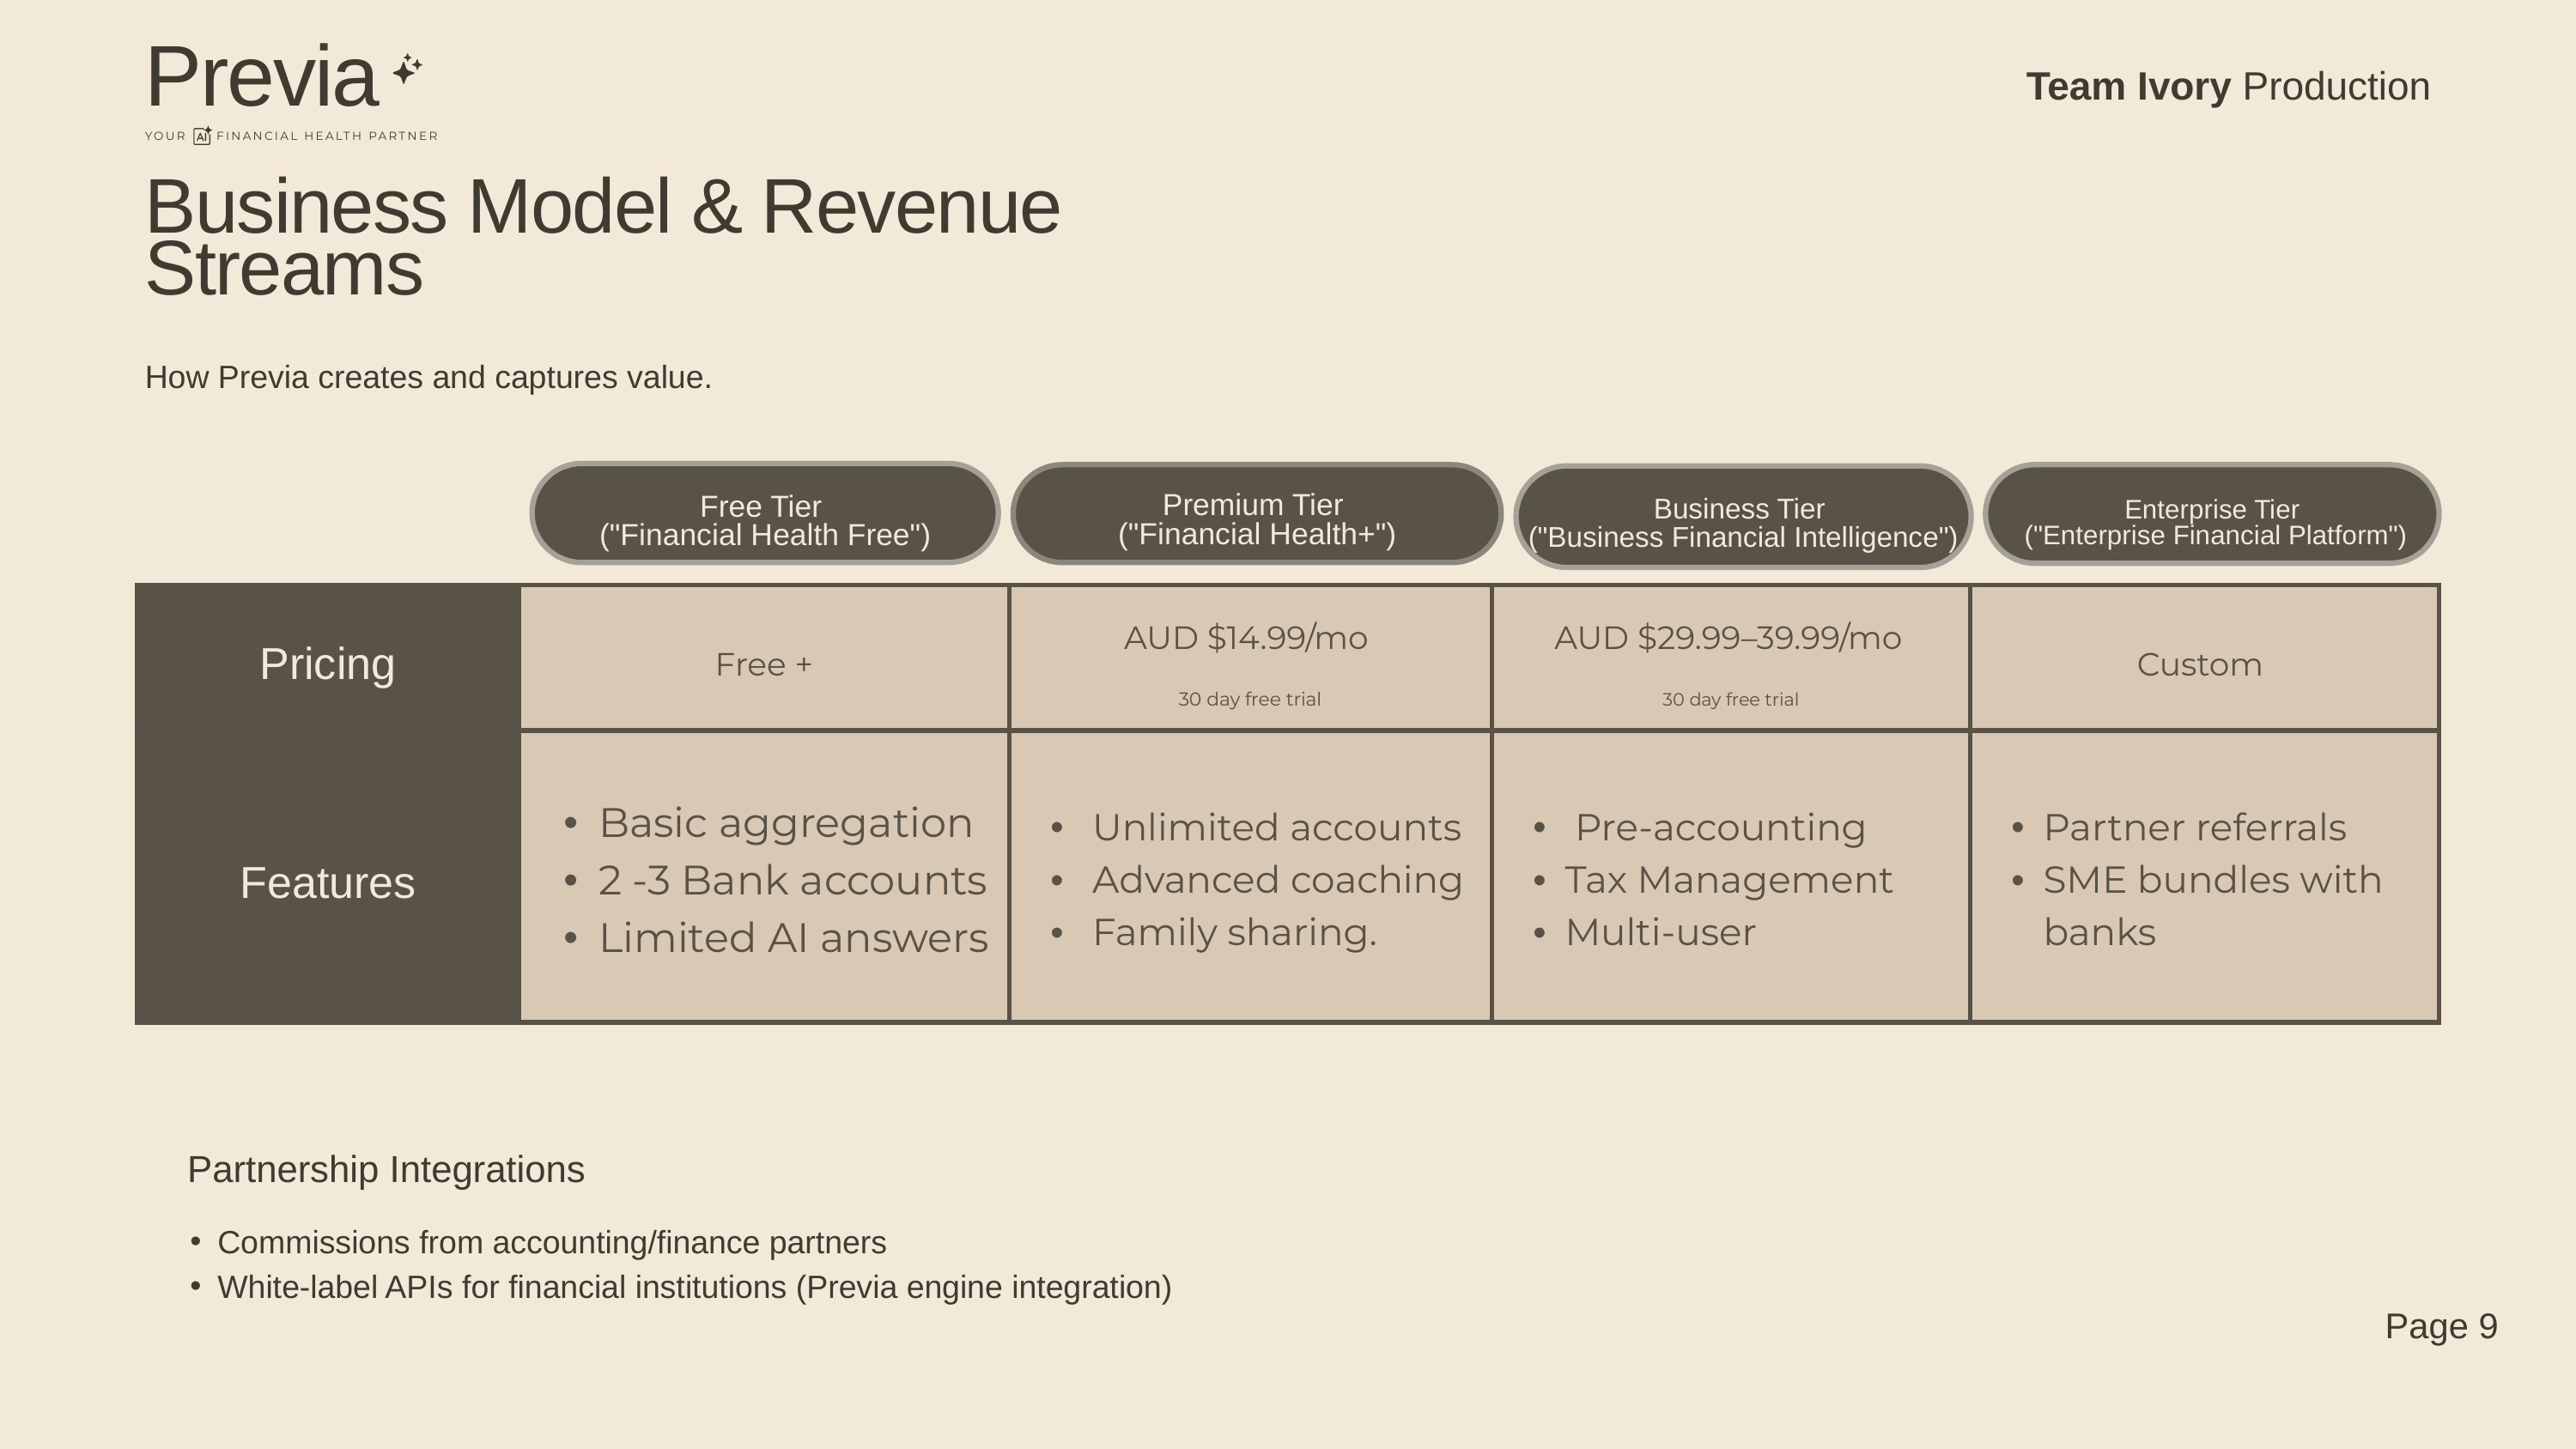

Previa

YOUR      FINANCIAL HEALTH PARTNER
Team Ivory Production
Business Model & Revenue Streams

How Previa creates and captures value.

Free Tier
("Financial Health Free")

Premium Tier
("Financial Health+")

Enterprise Tier
 ("Enterprise Financial Platform")

Business Tier
("Business Financial Intelligence")
| Pricing | Free + | AUD $14.99/mo 30 day free trial | AUD $29.99–39.99/mo 30 day free trial | Custom |
| --- | --- | --- | --- | --- |
| Features | Basic aggregation 2 -3 Bank accounts Limited AI answers | Unlimited accounts Advanced coaching Family sharing. | Pre-accounting Tax Management Multi-user | Partner referrals SME bundles with banks |
Partnership Integrations
Commissions from accounting/finance partners
White-label APIs for financial institutions (Previa engine integration)
Page 9